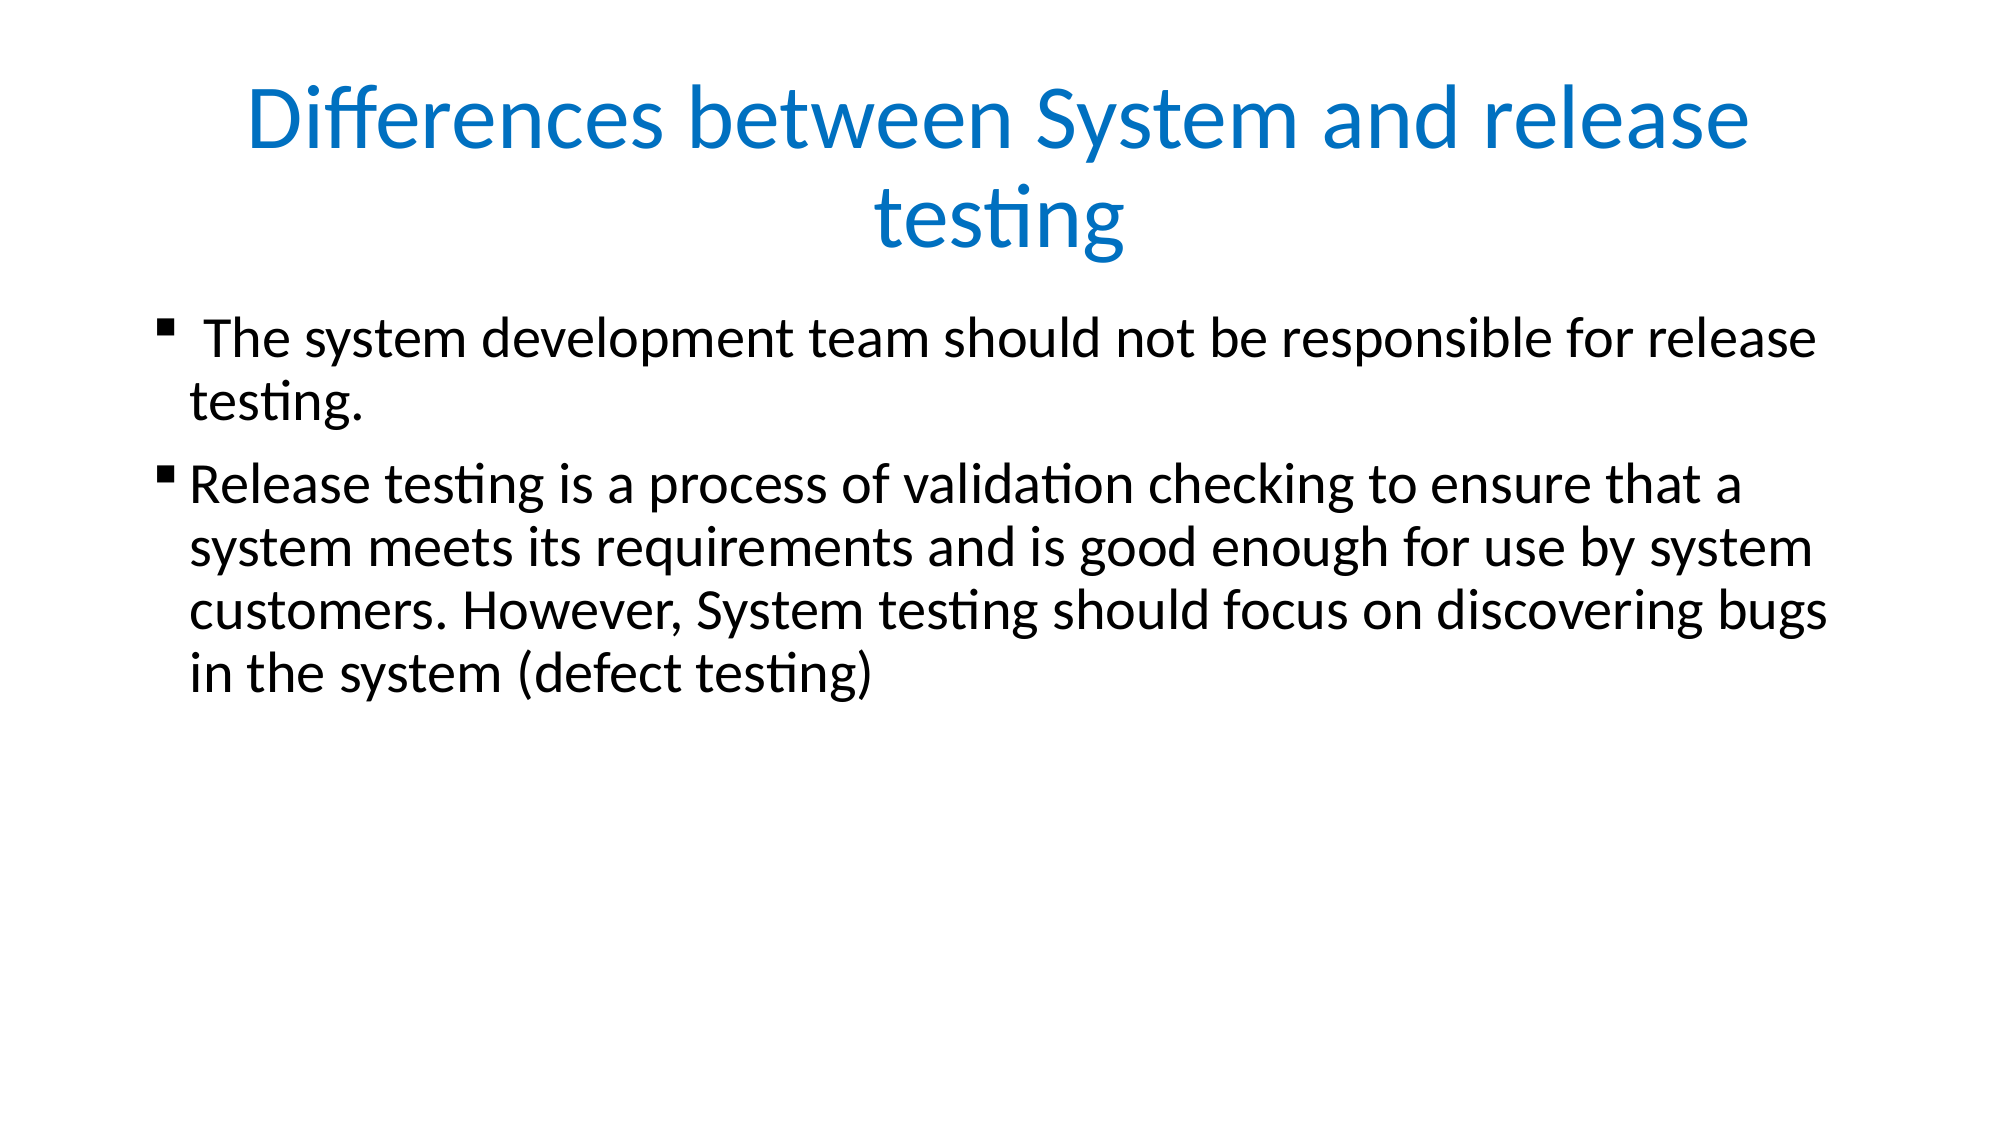

# Differences between System and release testing
 The system development team should not be responsible for release testing.
Release testing is a process of validation checking to ensure that a system meets its requirements and is good enough for use by system customers. However, System testing should focus on discovering bugs in the system (defect testing)